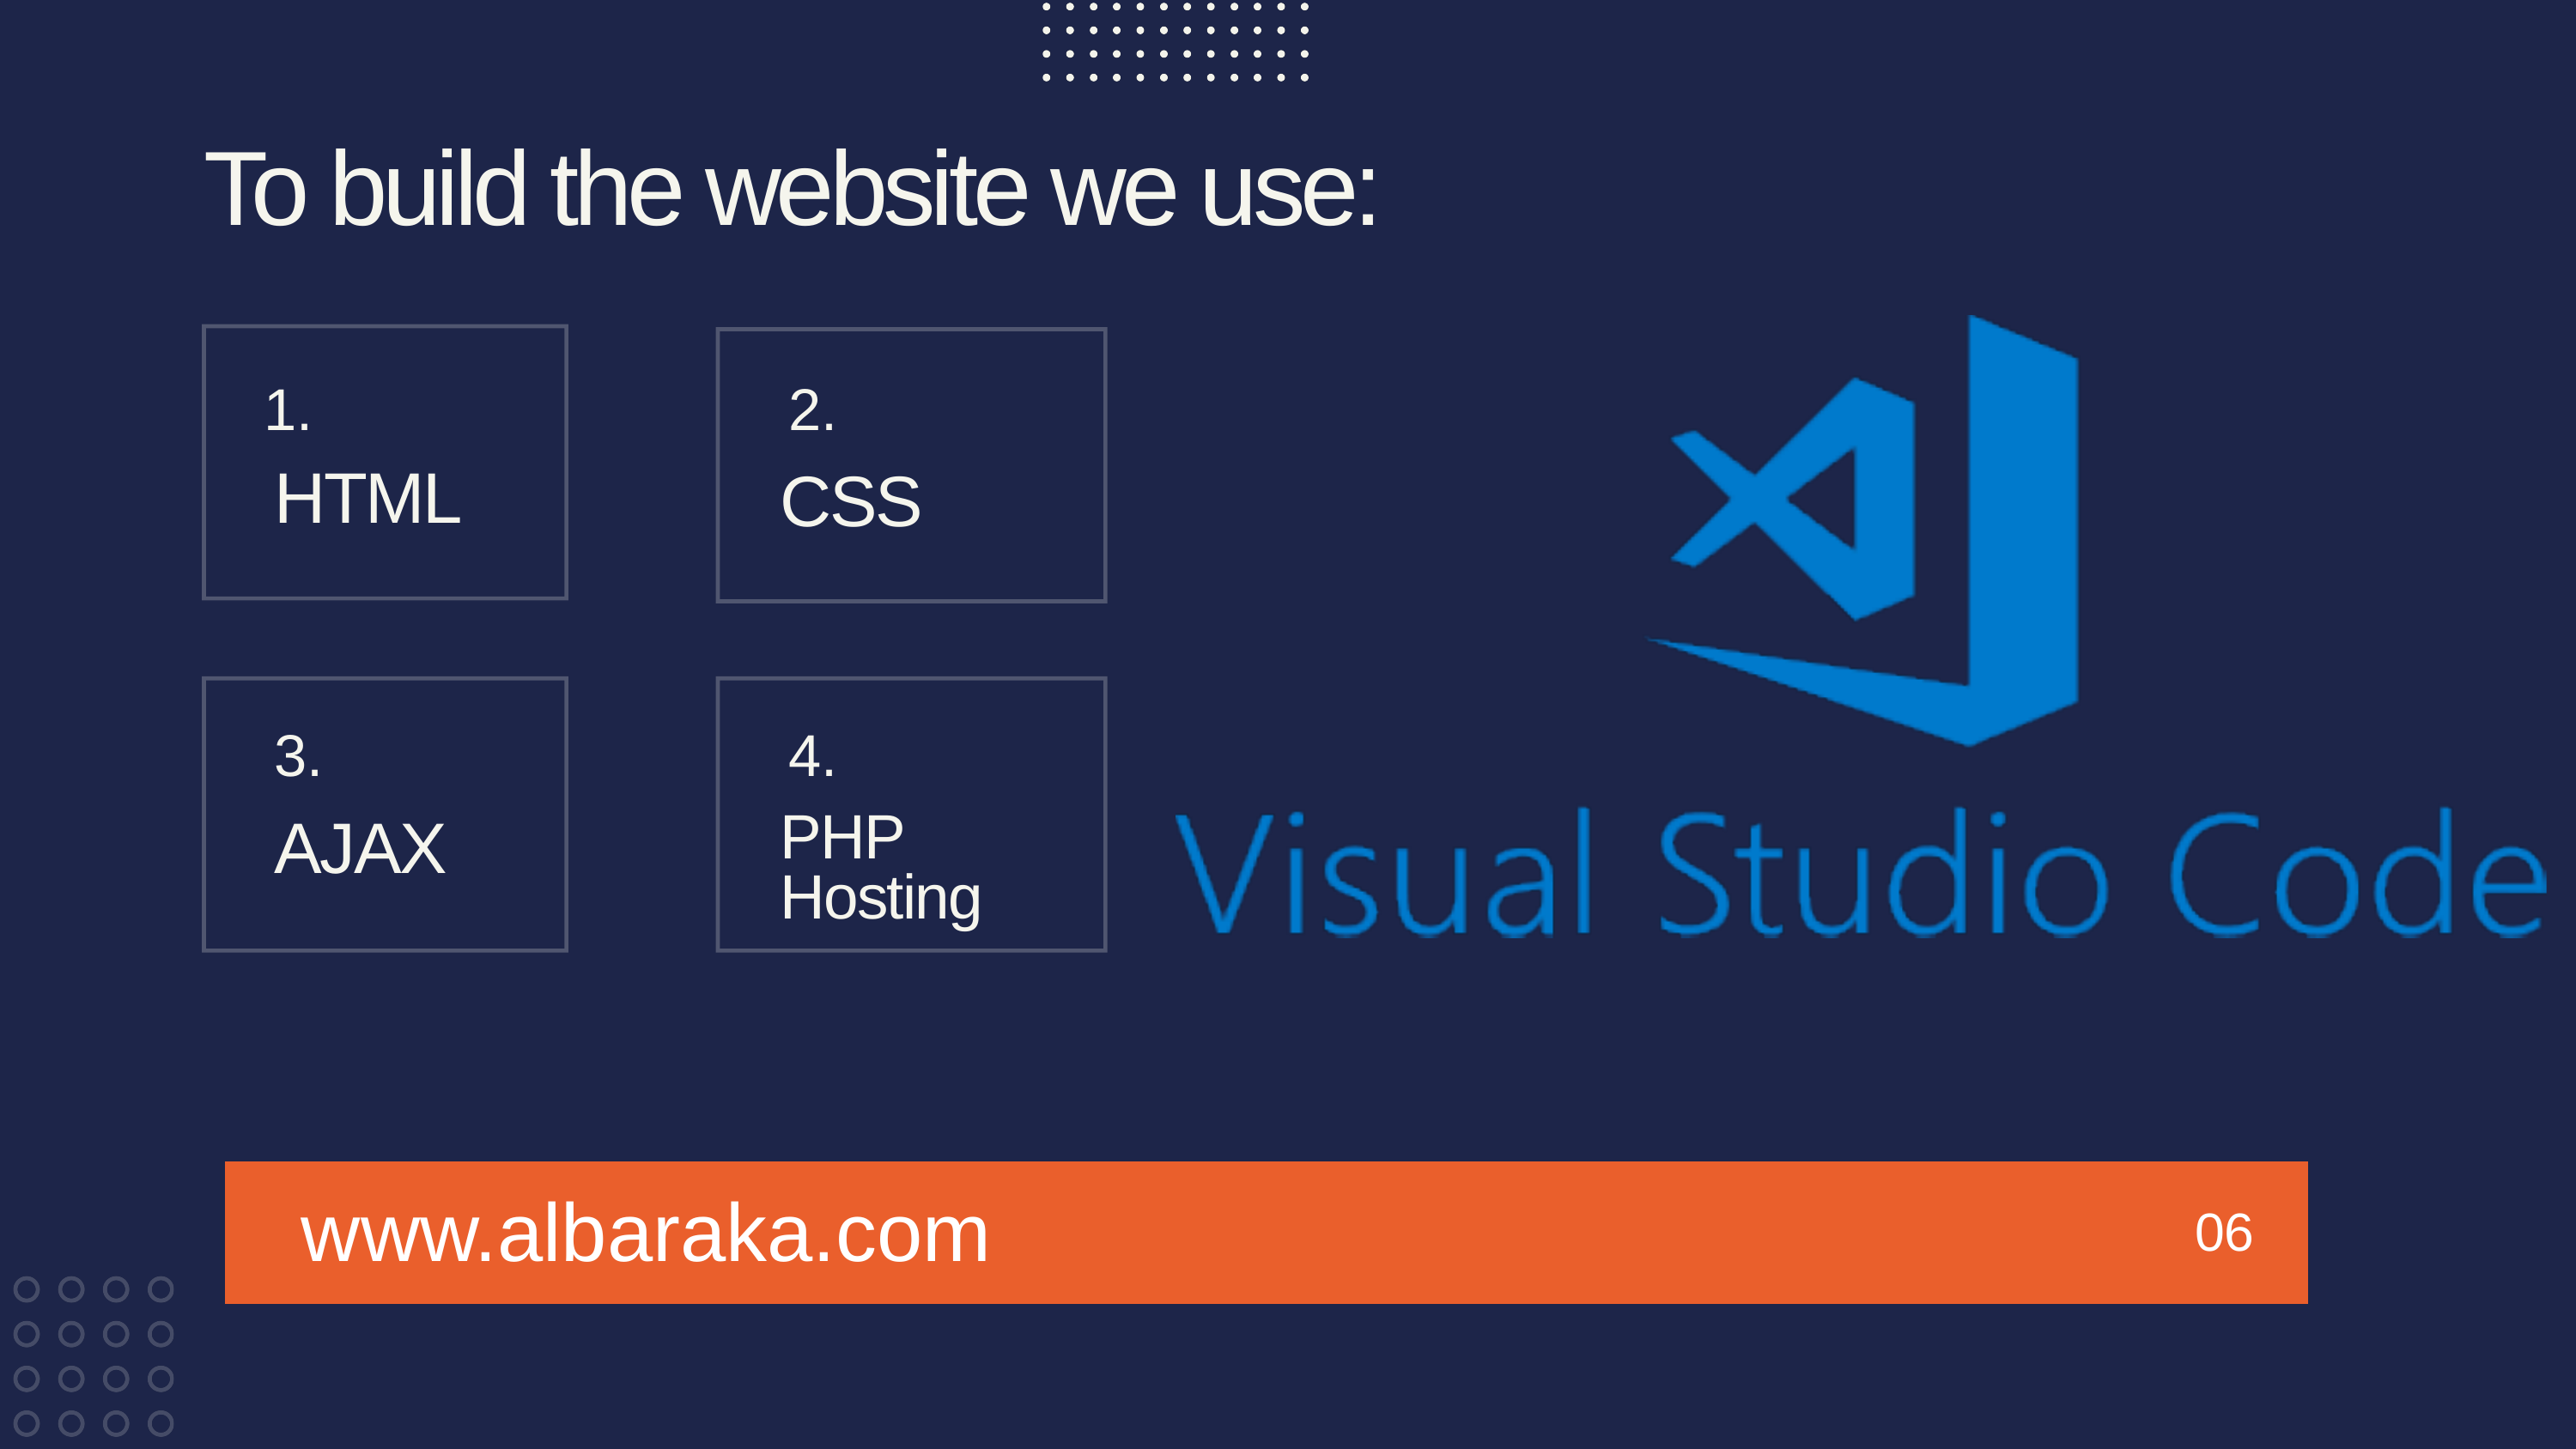

To build the website we use:

2.
1.
HTML
CSS

3.
4.
PHP
Hosting
AJAX

www.albaraka.com
06